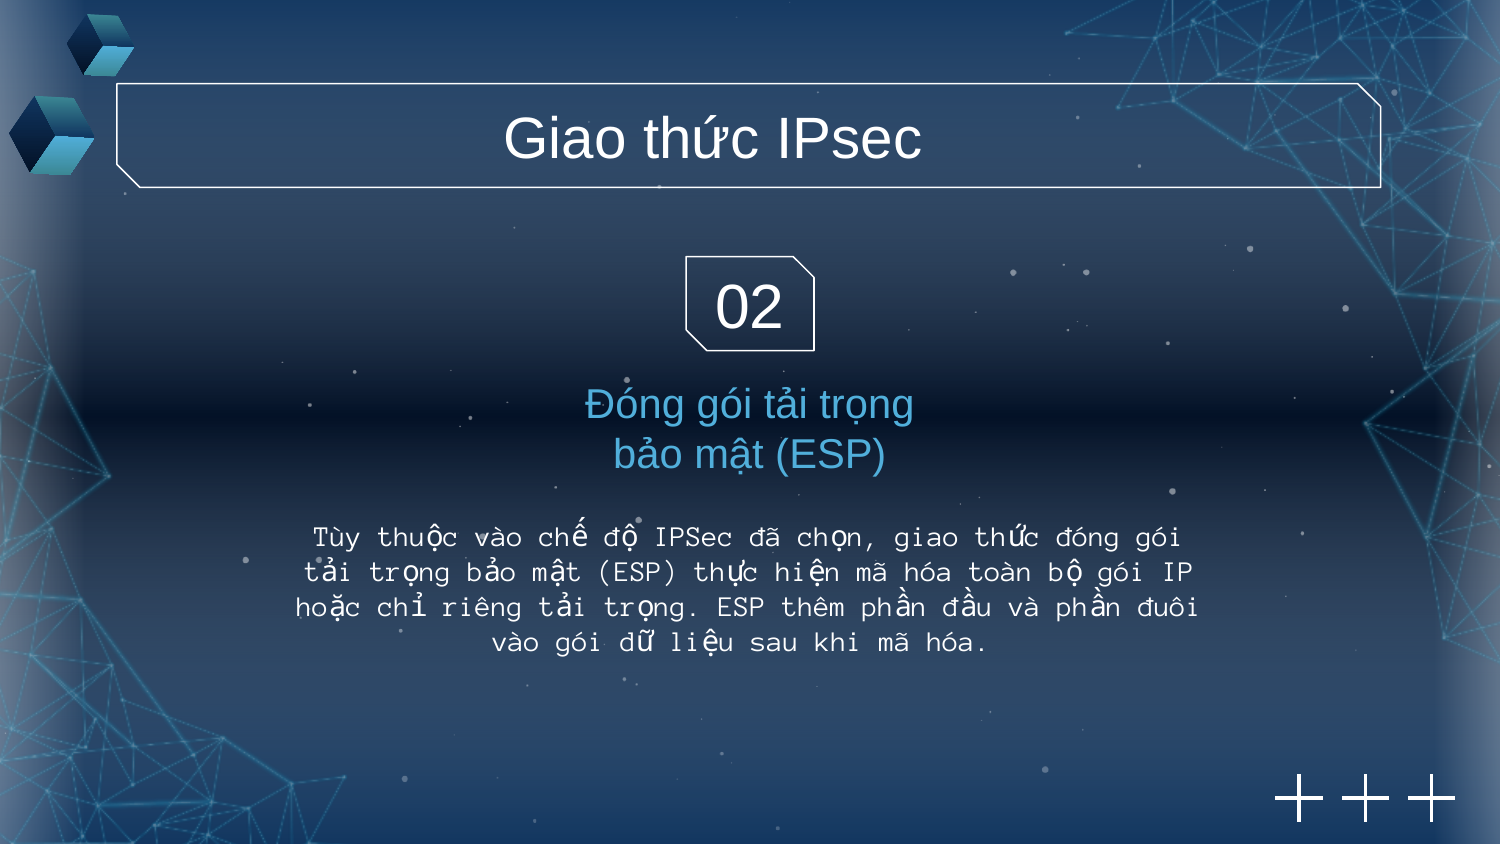

Giao thức IPsec

02
# Đóng gói tải trọng bảo mật (ESP)
Tùy thuộc vào chế độ IPSec đã chọn, giao thức đóng gói tải trọng bảo mật (ESP) thực hiện mã hóa toàn bộ gói IP hoặc chỉ riêng tải trọng. ESP thêm phần đầu và phần đuôi vào gói dữ liệu sau khi mã hóa.